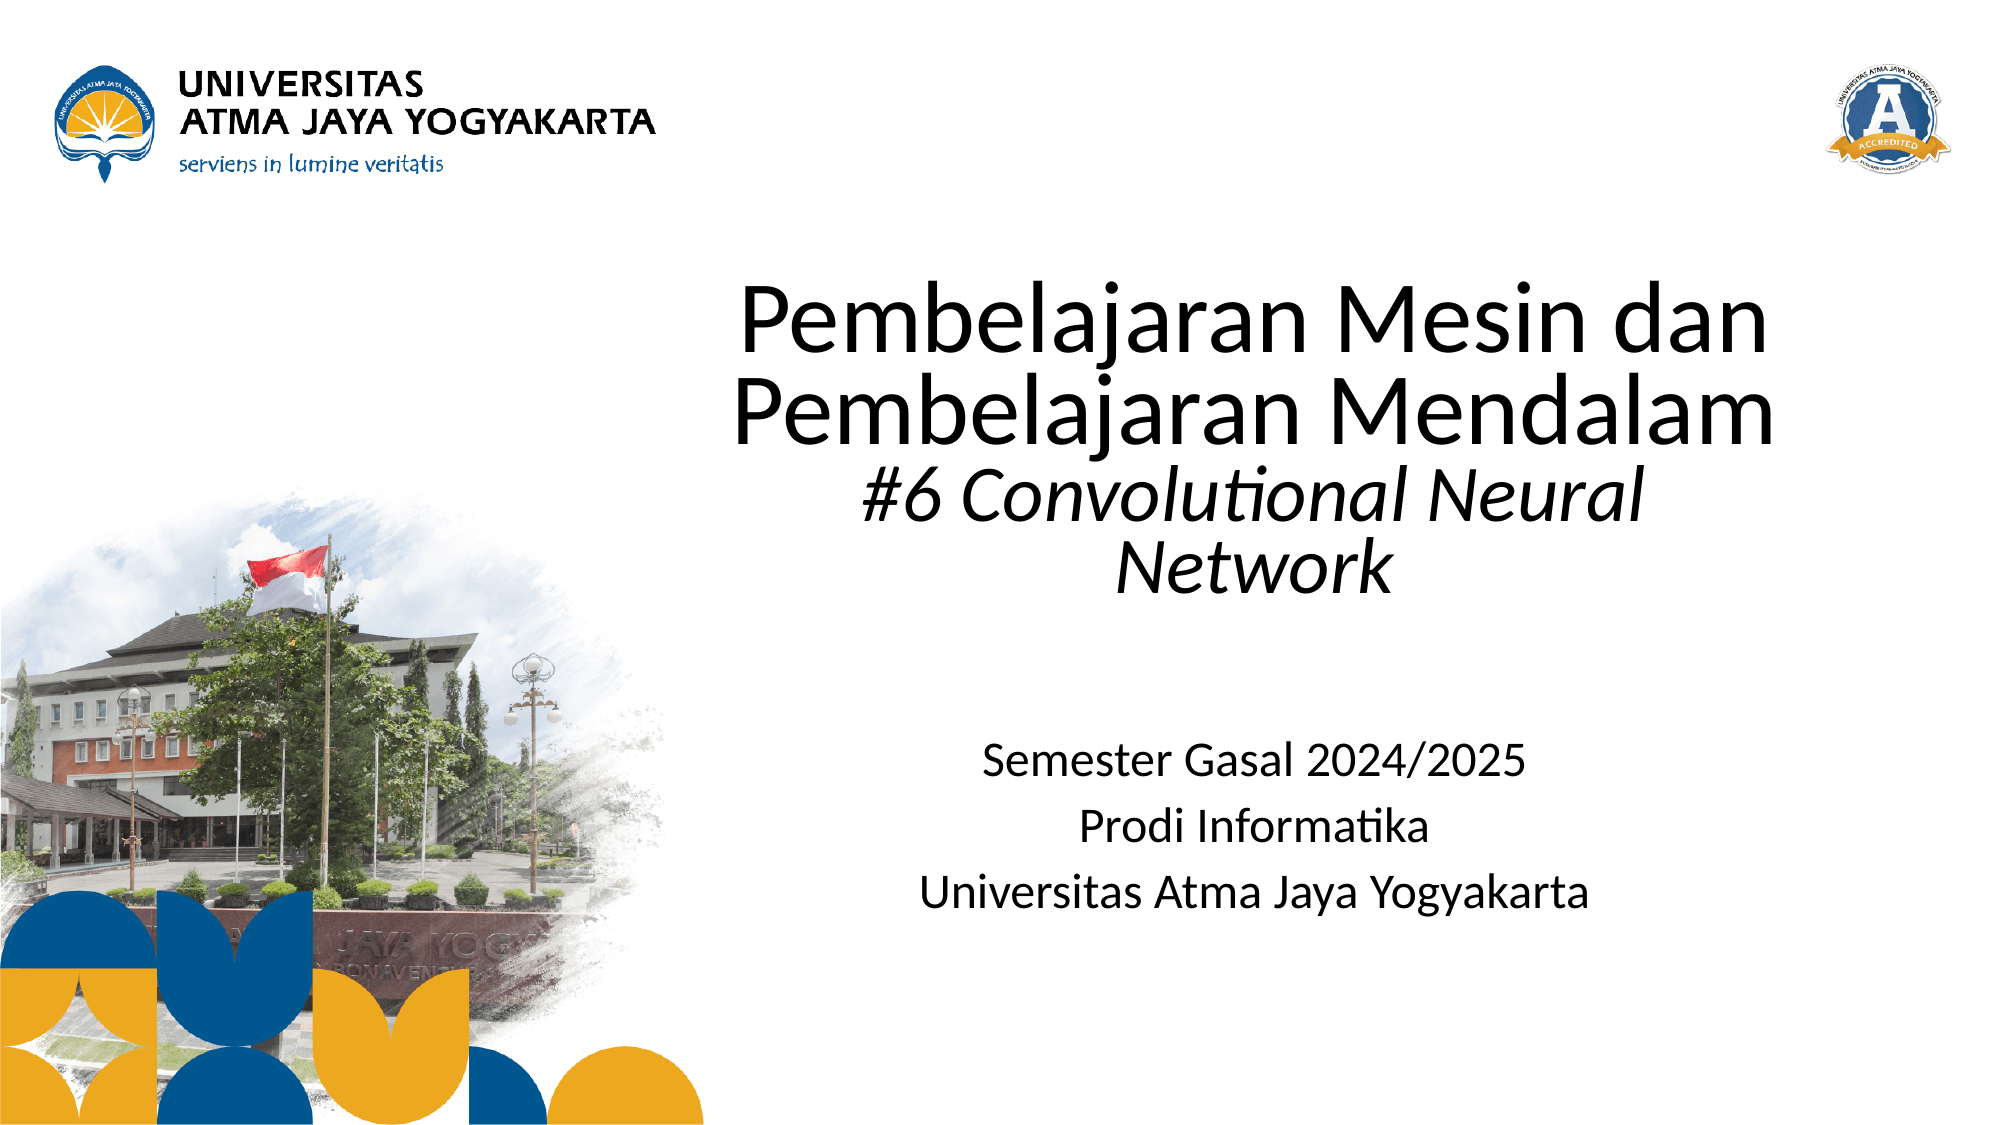

# Pembelajaran Mesin dan Pembelajaran Mendalam #6 Convolutional Neural Network
Semester Gasal 2024/2025
Prodi Informatika
Universitas Atma Jaya Yogyakarta